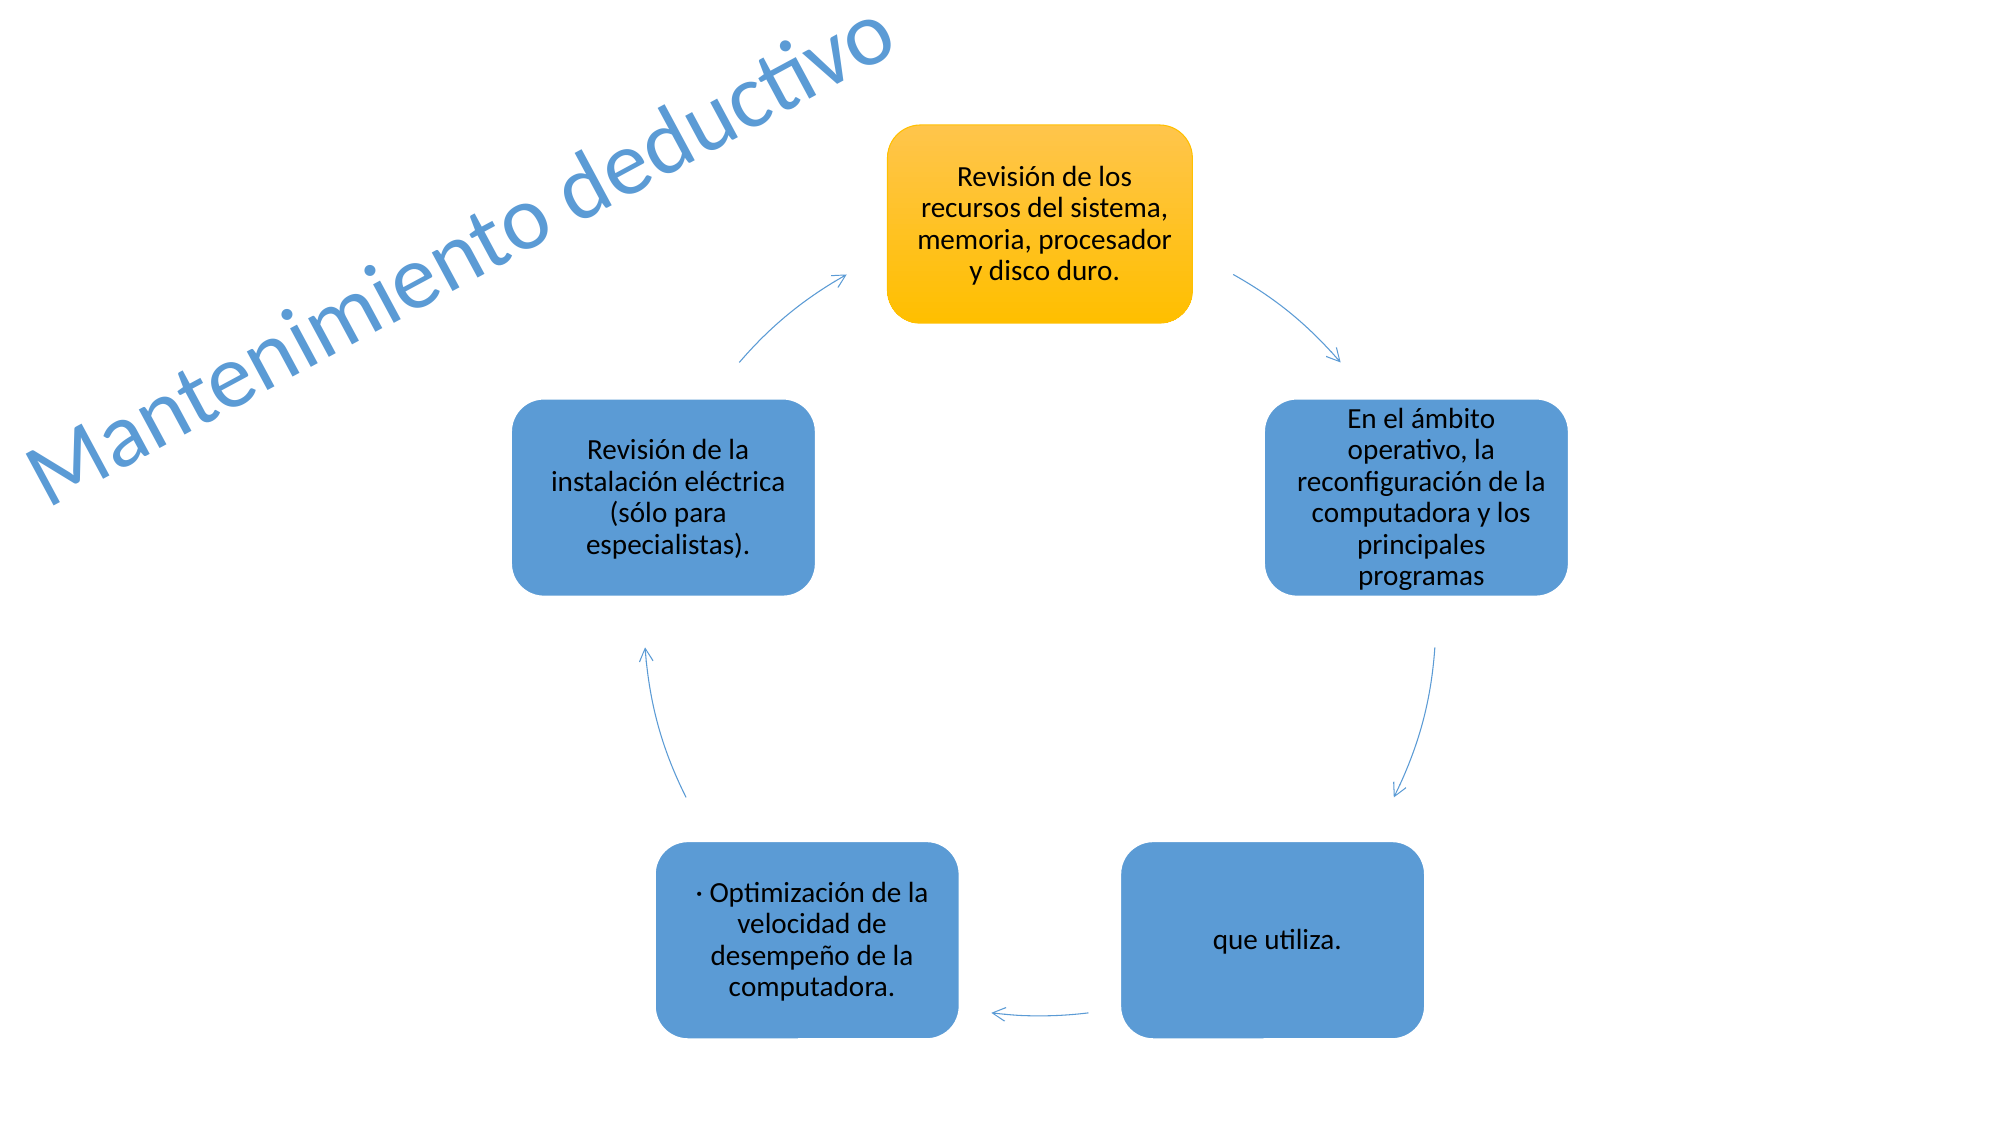

Revisión de los recursos del sistema, memoria, procesador y disco duro.
En el ámbito operativo, la reconfiguración de la computadora y los principales programas
que utiliza.
· Optimización de la velocidad de desempeño de la computadora.
Revisión de la instalación eléctrica (sólo para especialistas).
# Mantenimiento deductivo